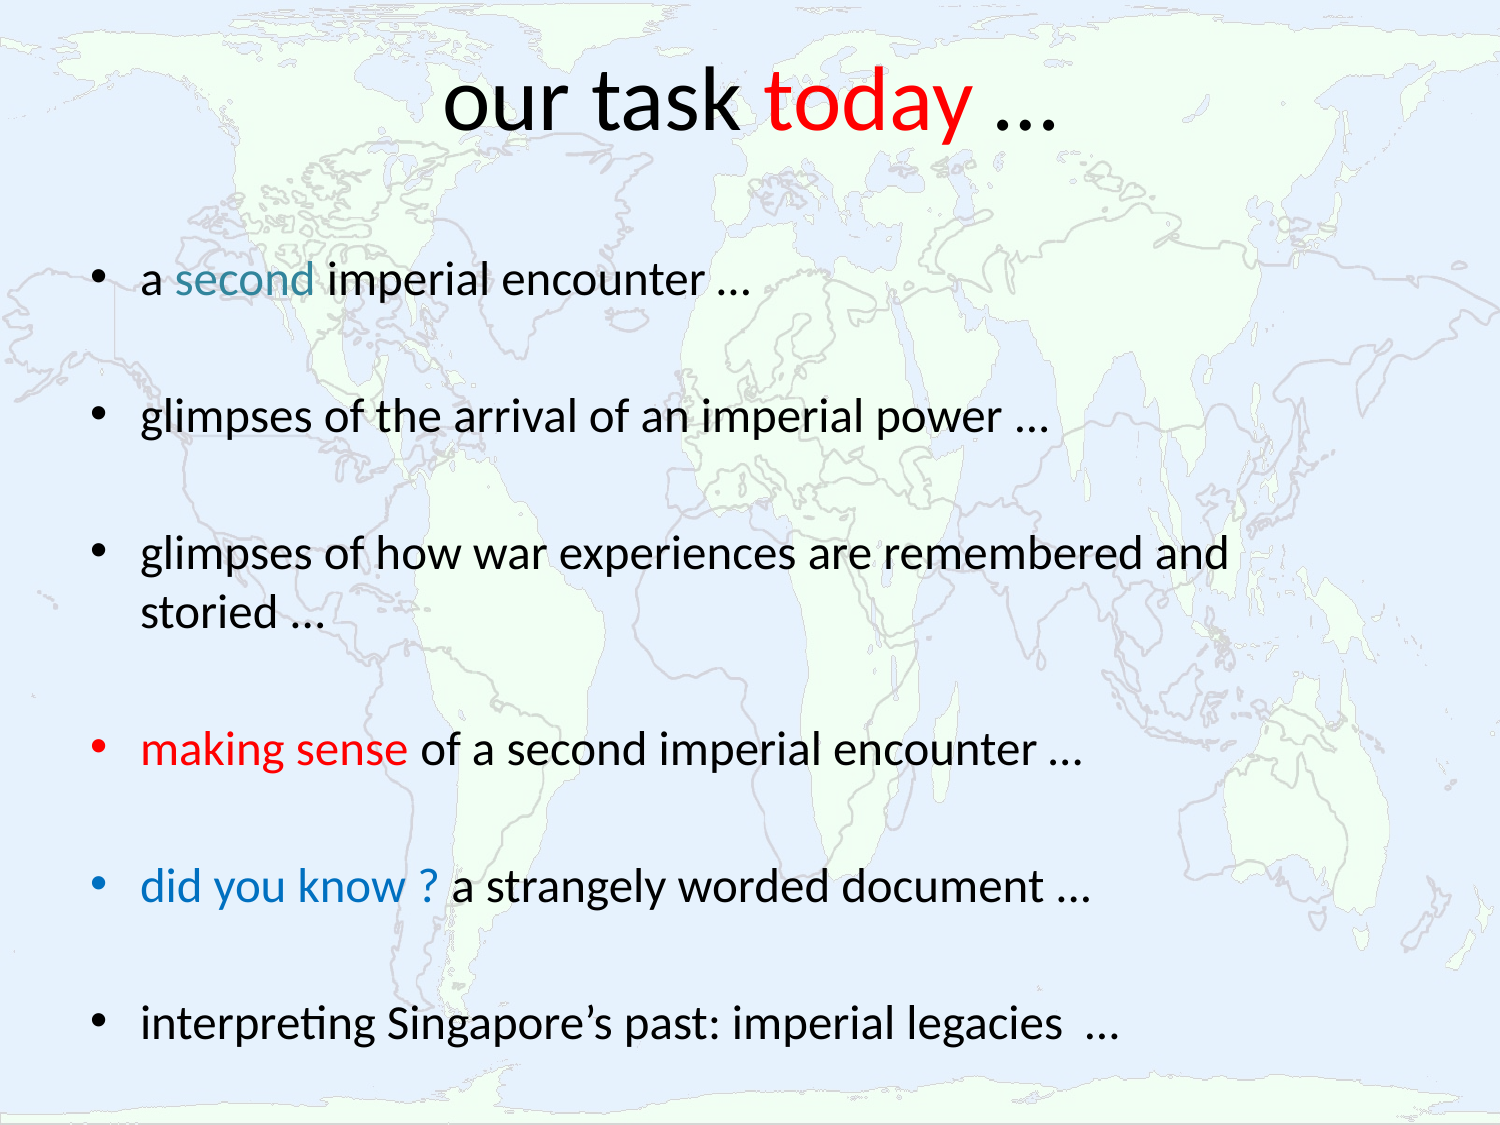

# our task today …

a second imperial encounter …

glimpses of the arrival of an imperial power ...

glimpses of how war experiences are remembered and storied ...

making sense of a second imperial encounter …

did you know ? a strangely worded document ...

interpreting Singapore’s past: imperial legacies  …